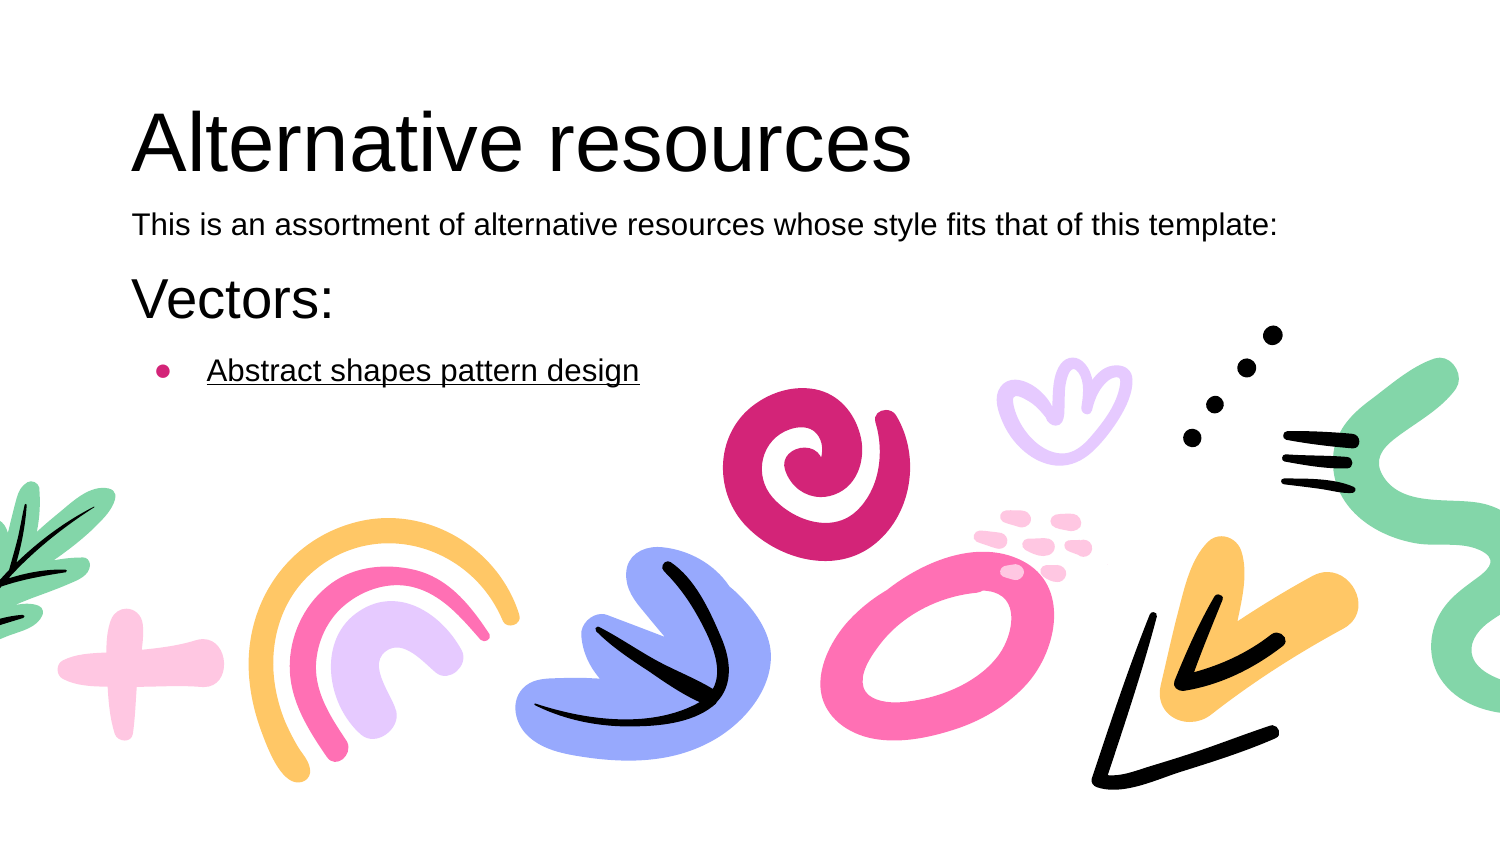

# Alternative resources
This is an assortment of alternative resources whose style fits that of this template:
Vectors:
Abstract shapes pattern design